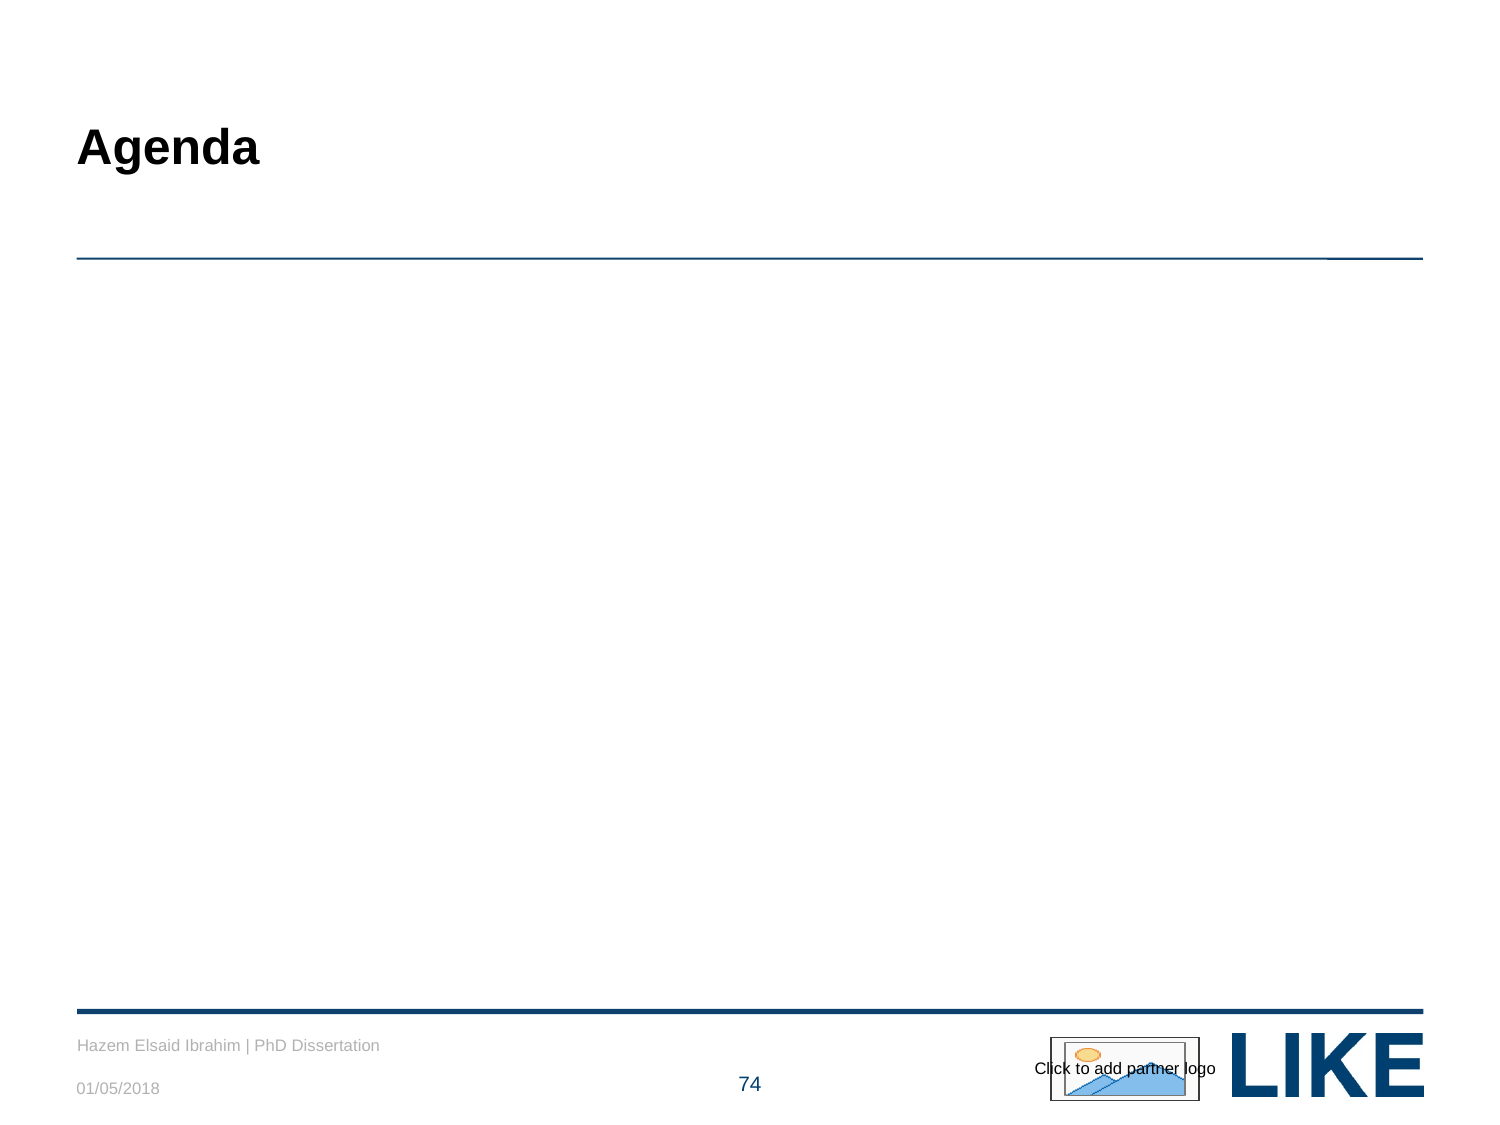

# Agenda

Hazem Elsaid Ibrahim | PhD Dissertation
01/05/2018